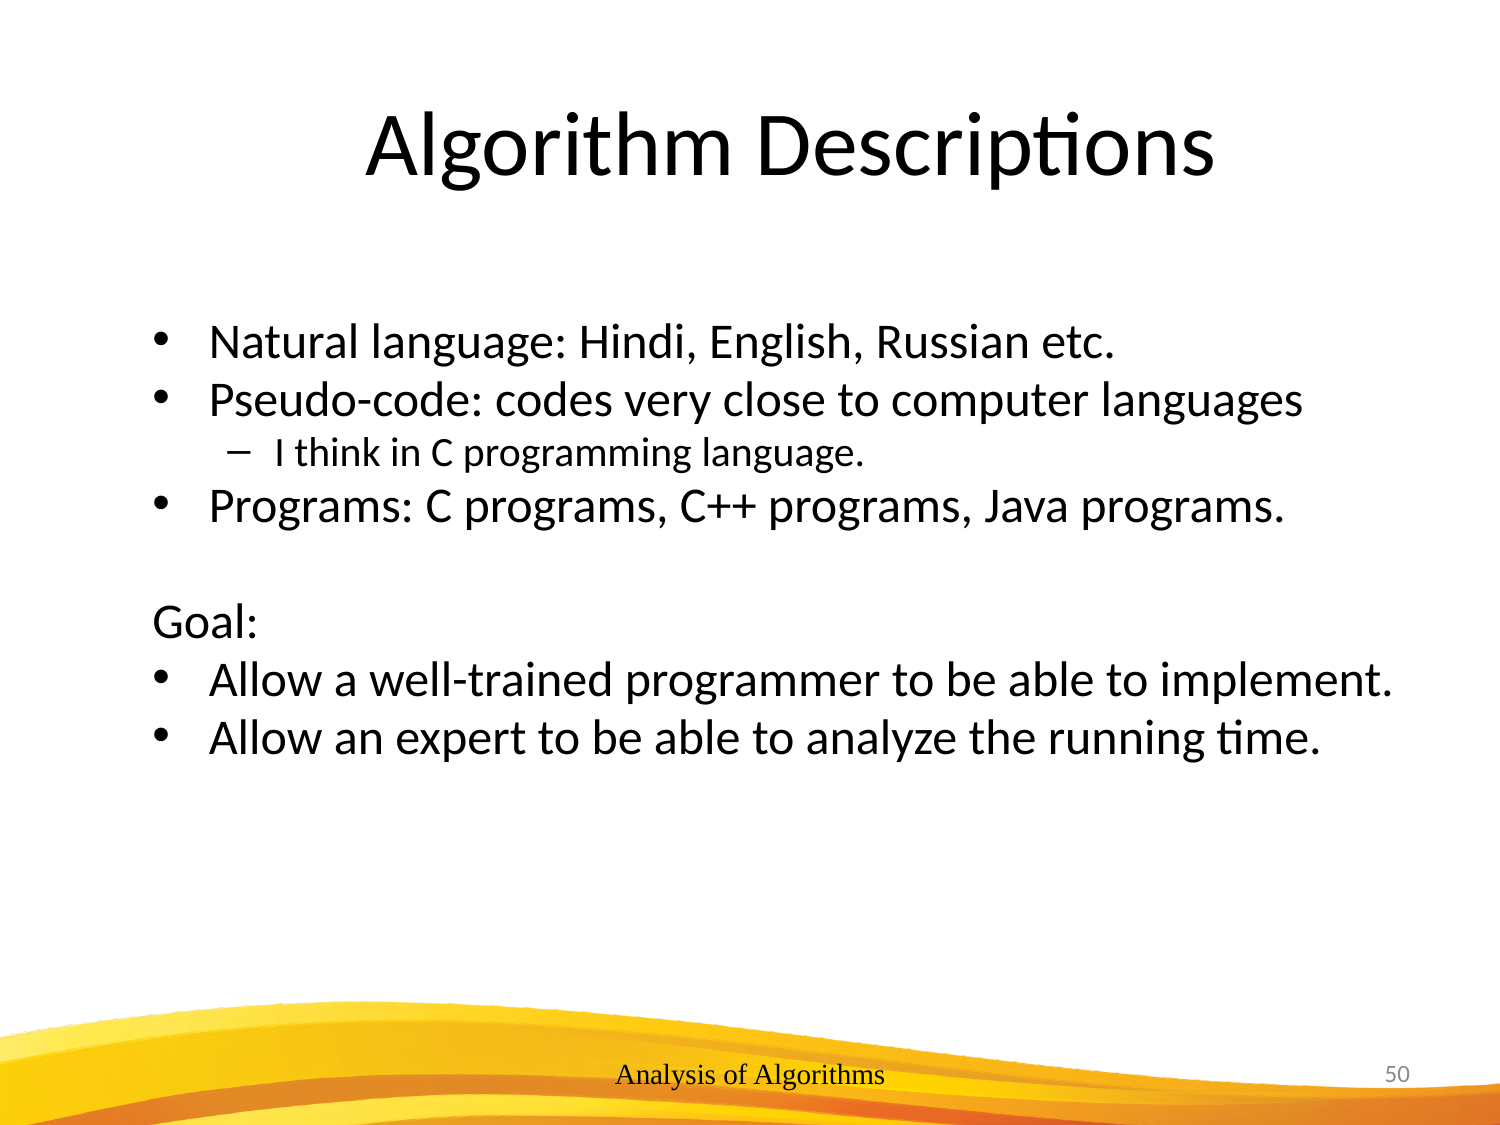

# Algorithm Descriptions
Natural language: Hindi, English, Russian etc.
Pseudo-code: codes very close to computer languages
I think in C programming language.
Programs: C programs, C++ programs, Java programs.

Goal:
Allow a well-trained programmer to be able to implement.
Allow an expert to be able to analyze the running time.

Analysis of Algorithms
50